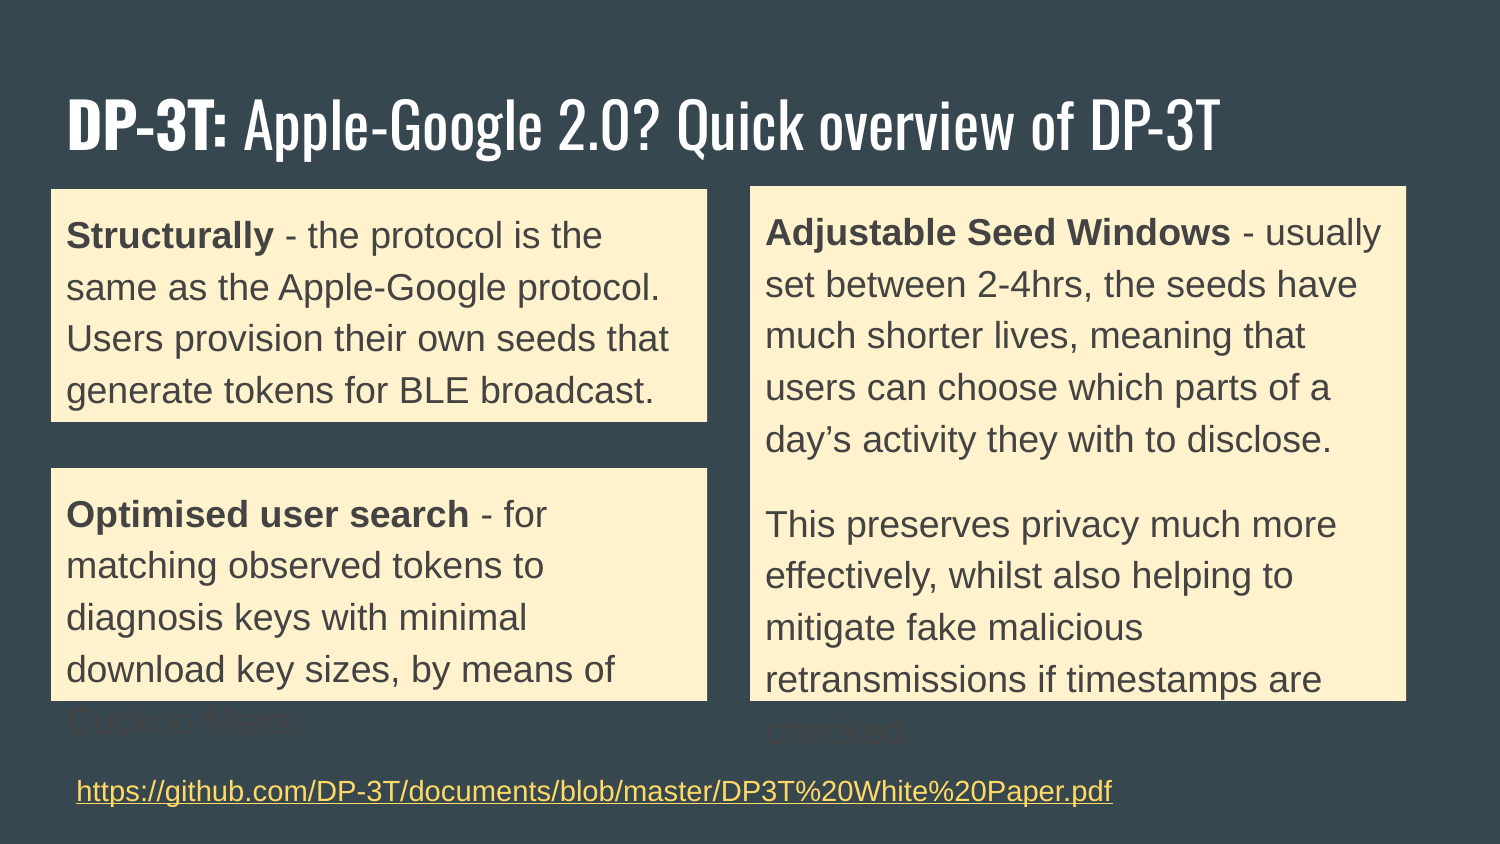

# DP-3T: Apple-Google 2.0? Quick overview of DP-3T
Adjustable Seed Windows - usually set between 2-4hrs, the seeds have much shorter lives, meaning that users can choose which parts of a day’s activity they with to disclose.
This preserves privacy much more effectively, whilst also helping to mitigate fake malicious retransmissions if timestamps are checked.
Structurally - the protocol is the same as the Apple-Google protocol. Users provision their own seeds that generate tokens for BLE broadcast.
Optimised user search - for matching observed tokens to diagnosis keys with minimal download key sizes, by means of Cuckoo filters.
https://github.com/DP-3T/documents/blob/master/DP3T%20White%20Paper.pdf